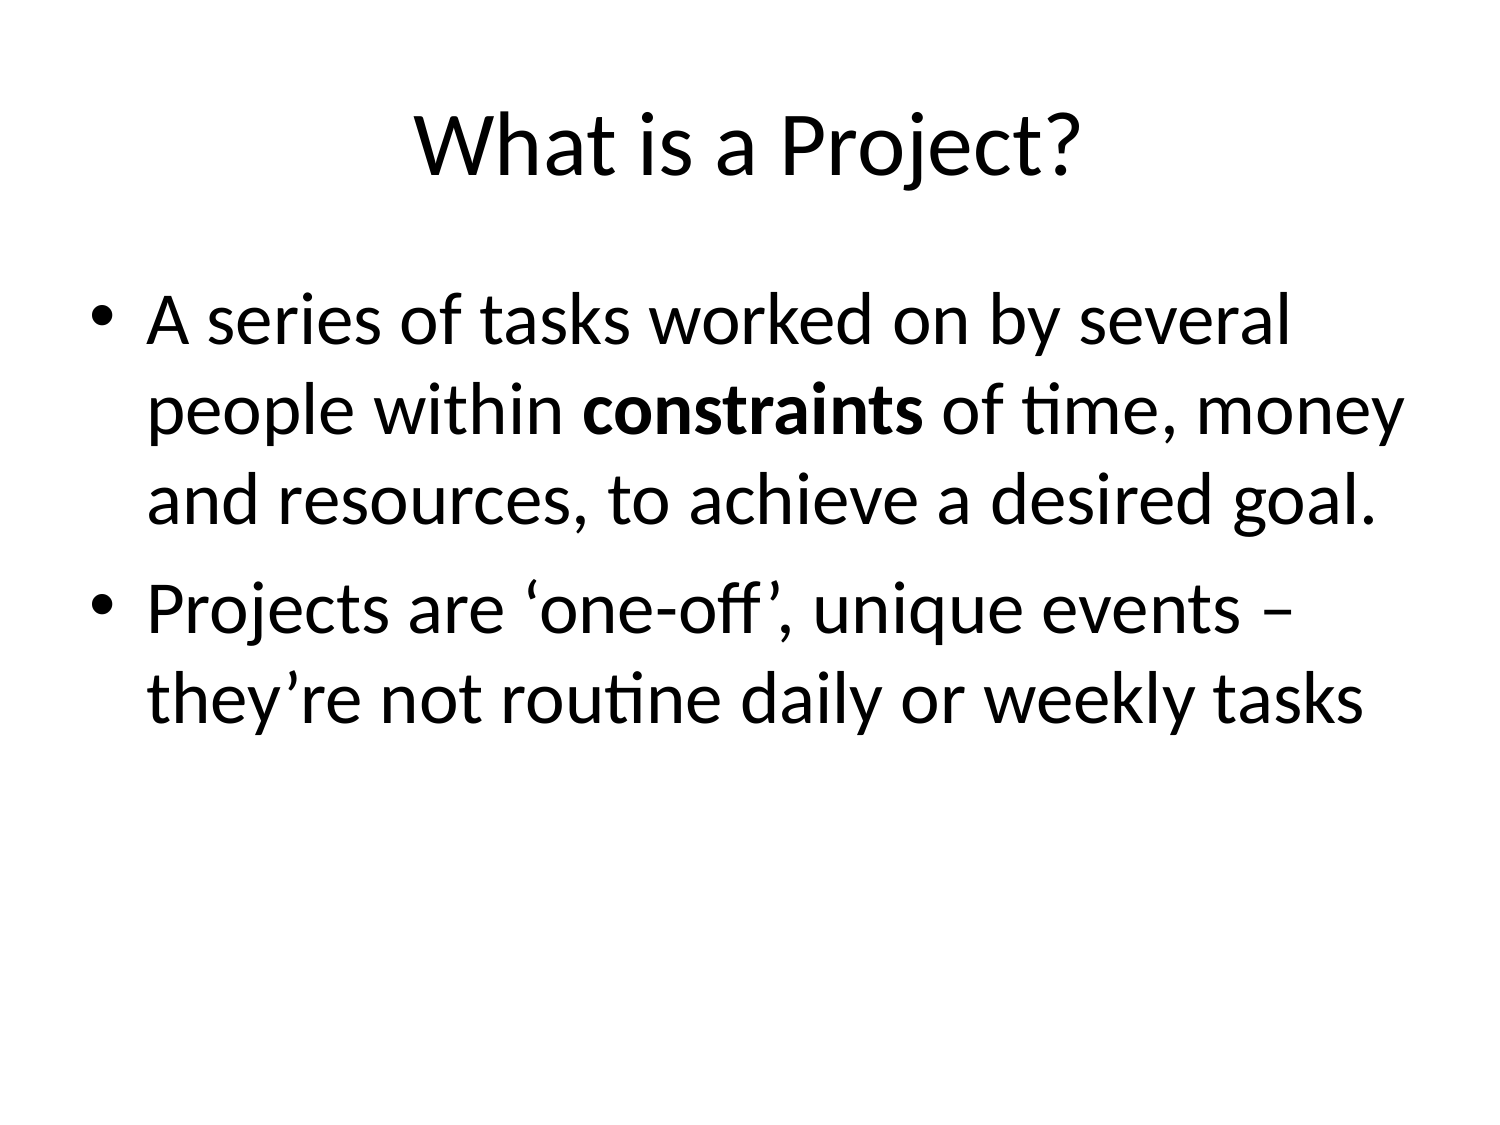

# What is a Project?
A series of tasks worked on by several people within constraints of time, money and resources, to achieve a desired goal.
Projects are ‘one-off’, unique events – they’re not routine daily or weekly tasks